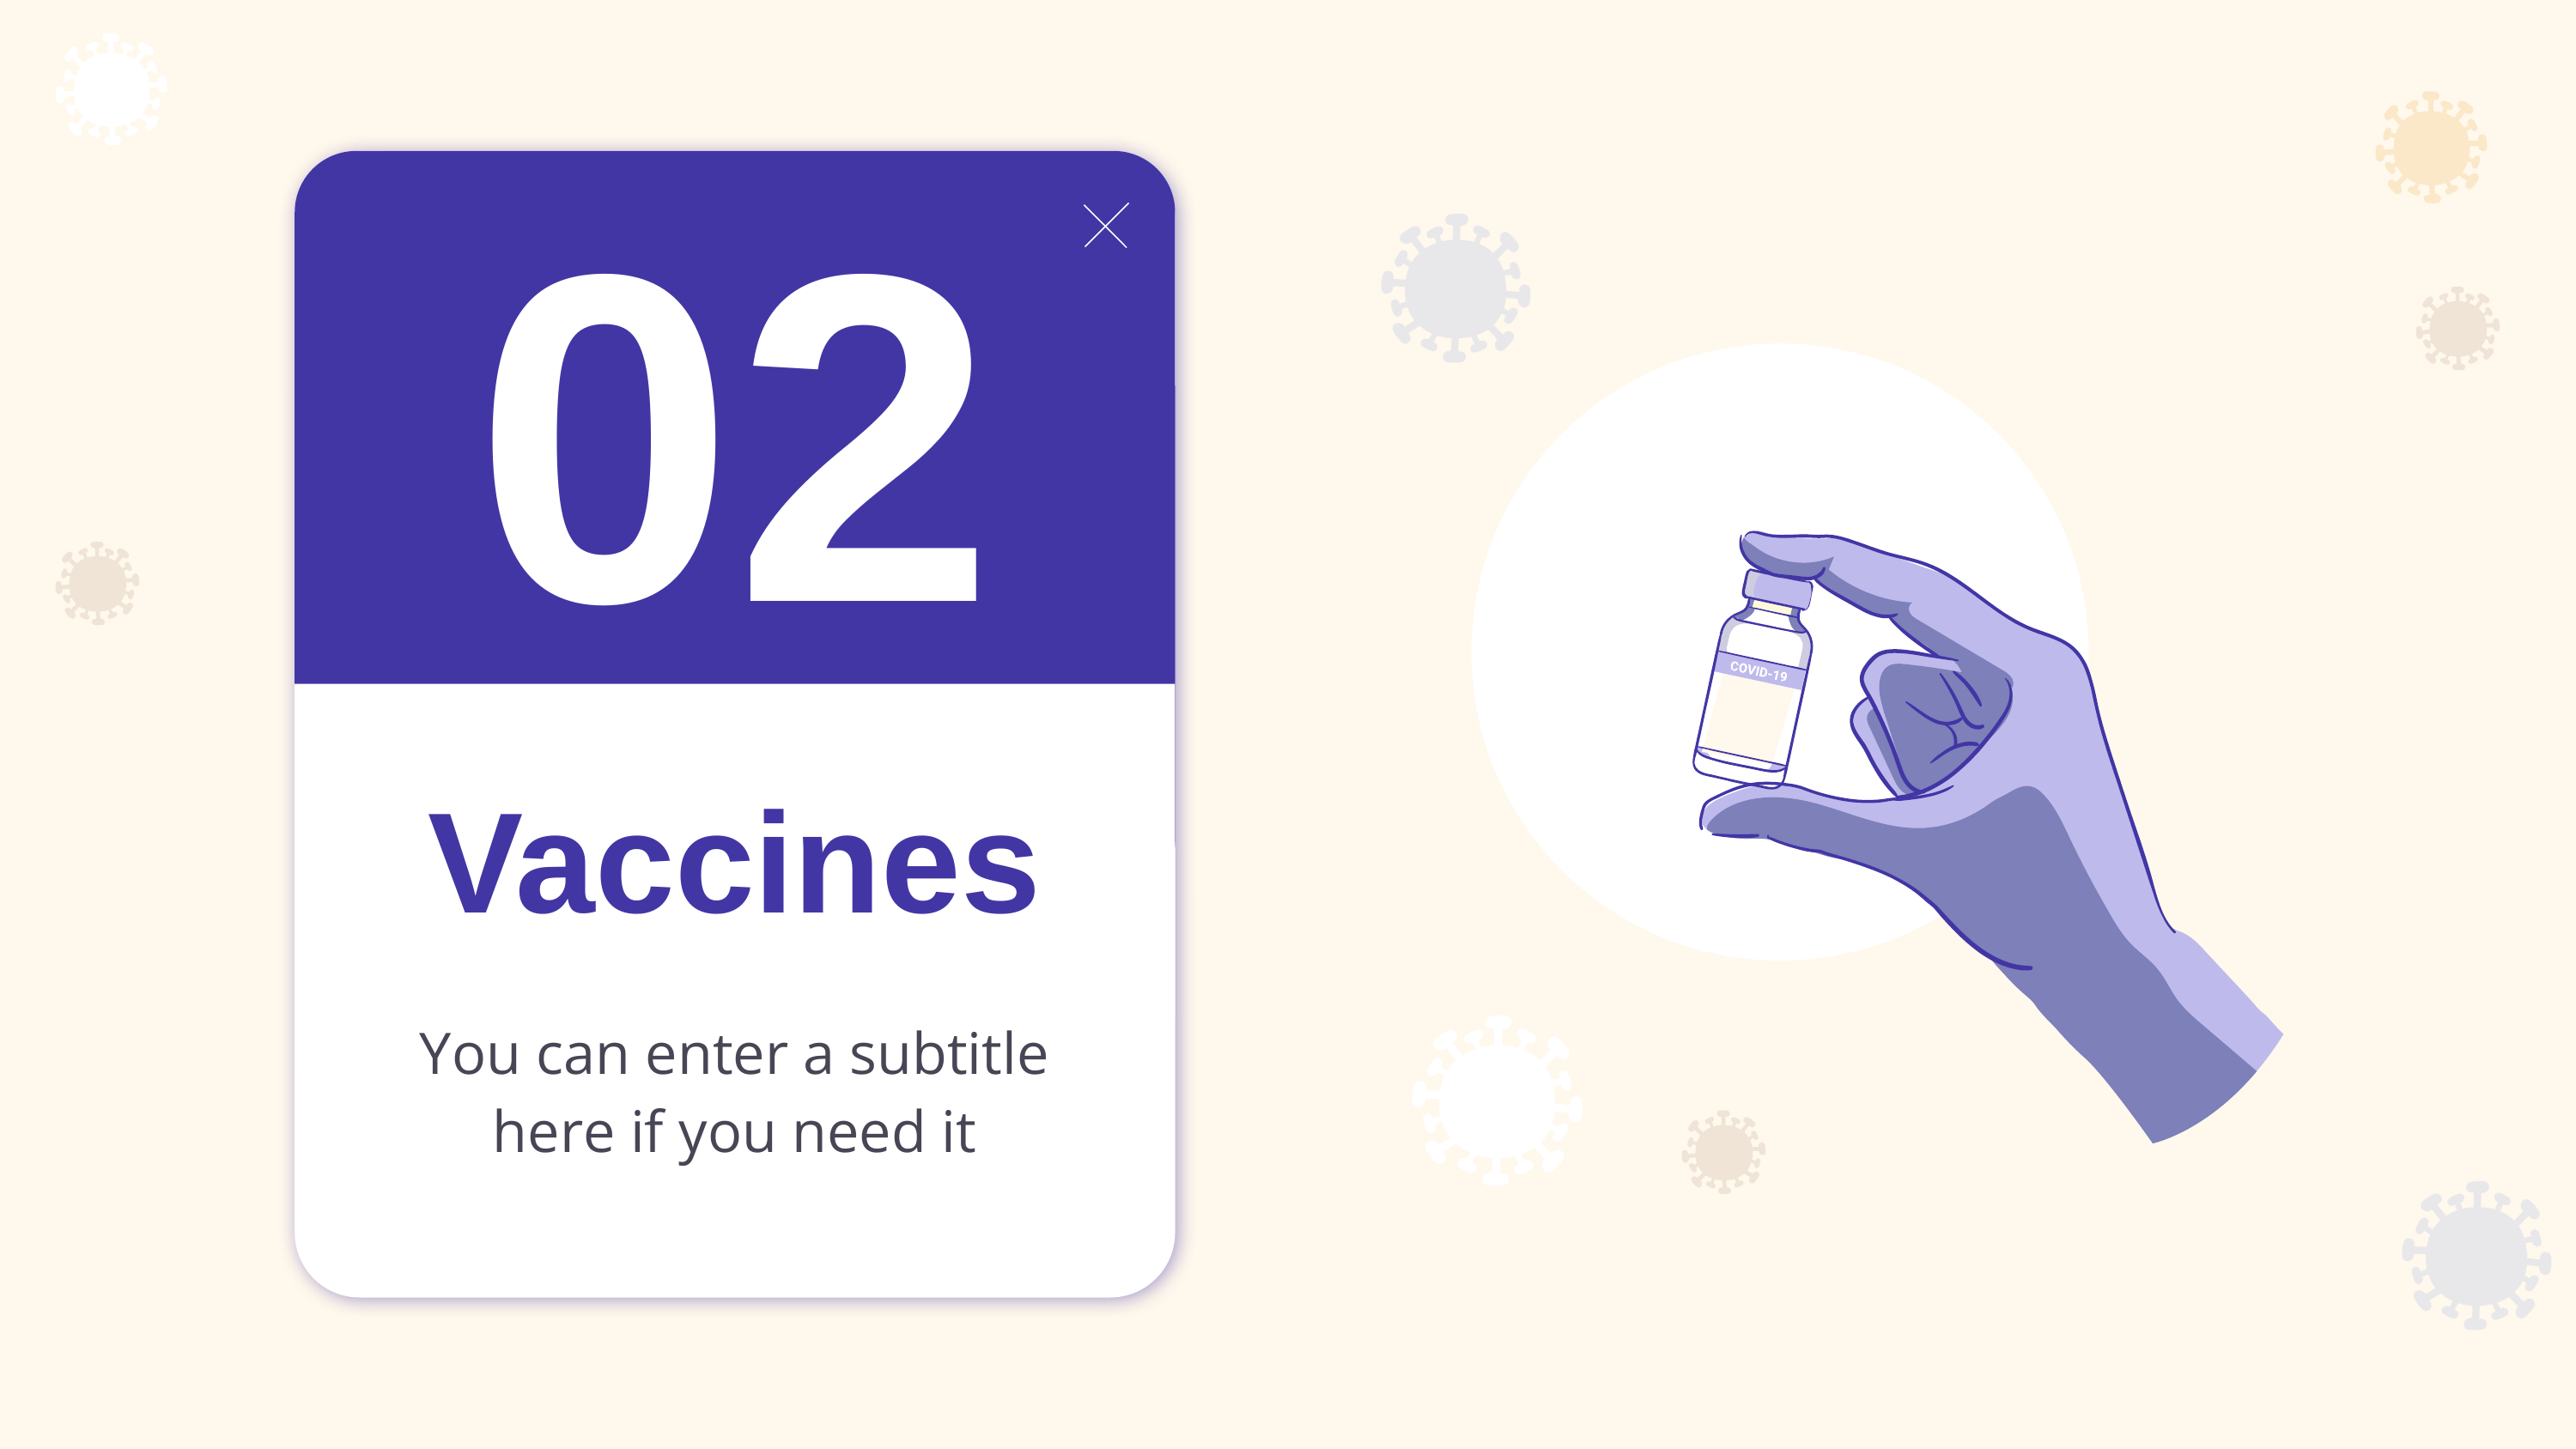

02
# Vaccines
You can enter a subtitle here if you need it